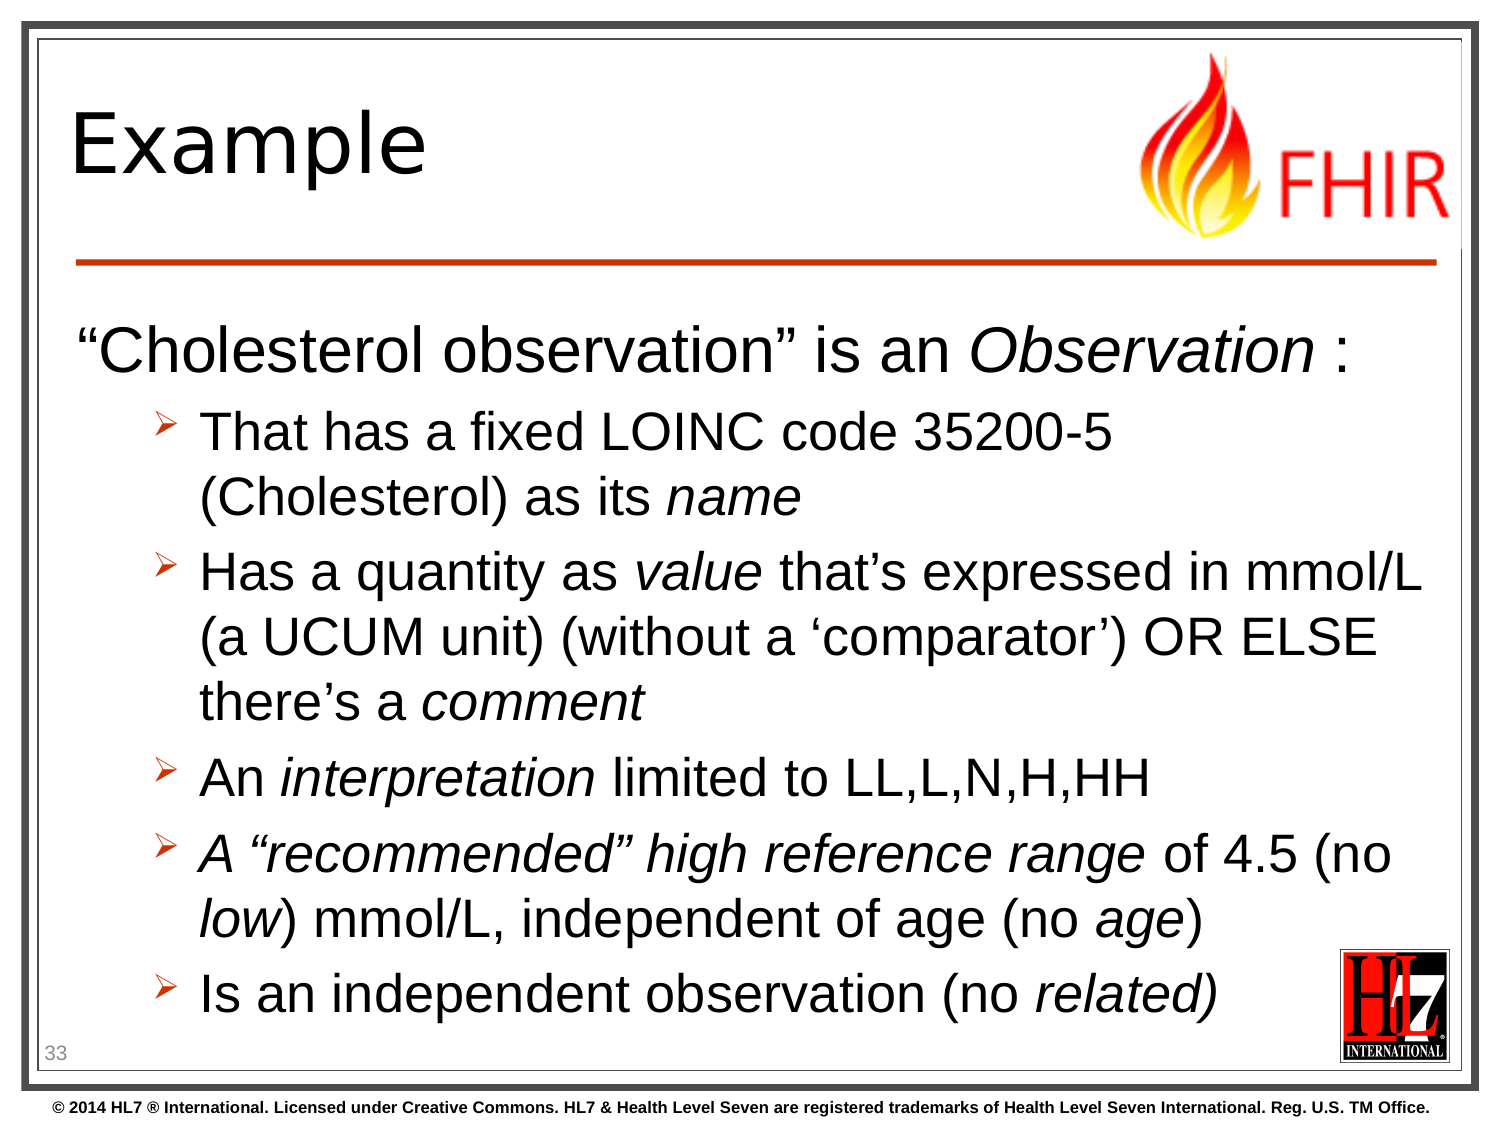

# Example
“Cholesterol observation” is an Observation :
That has a fixed LOINC code 35200-5 (Cholesterol) as its name
Has a quantity as value that’s expressed in mmol/L (a UCUM unit) (without a ‘comparator’) OR ELSE there’s a comment
An interpretation limited to LL,L,N,H,HH
A “recommended” high reference range of 4.5 (no low) mmol/L, independent of age (no age)
Is an independent observation (no related)
33